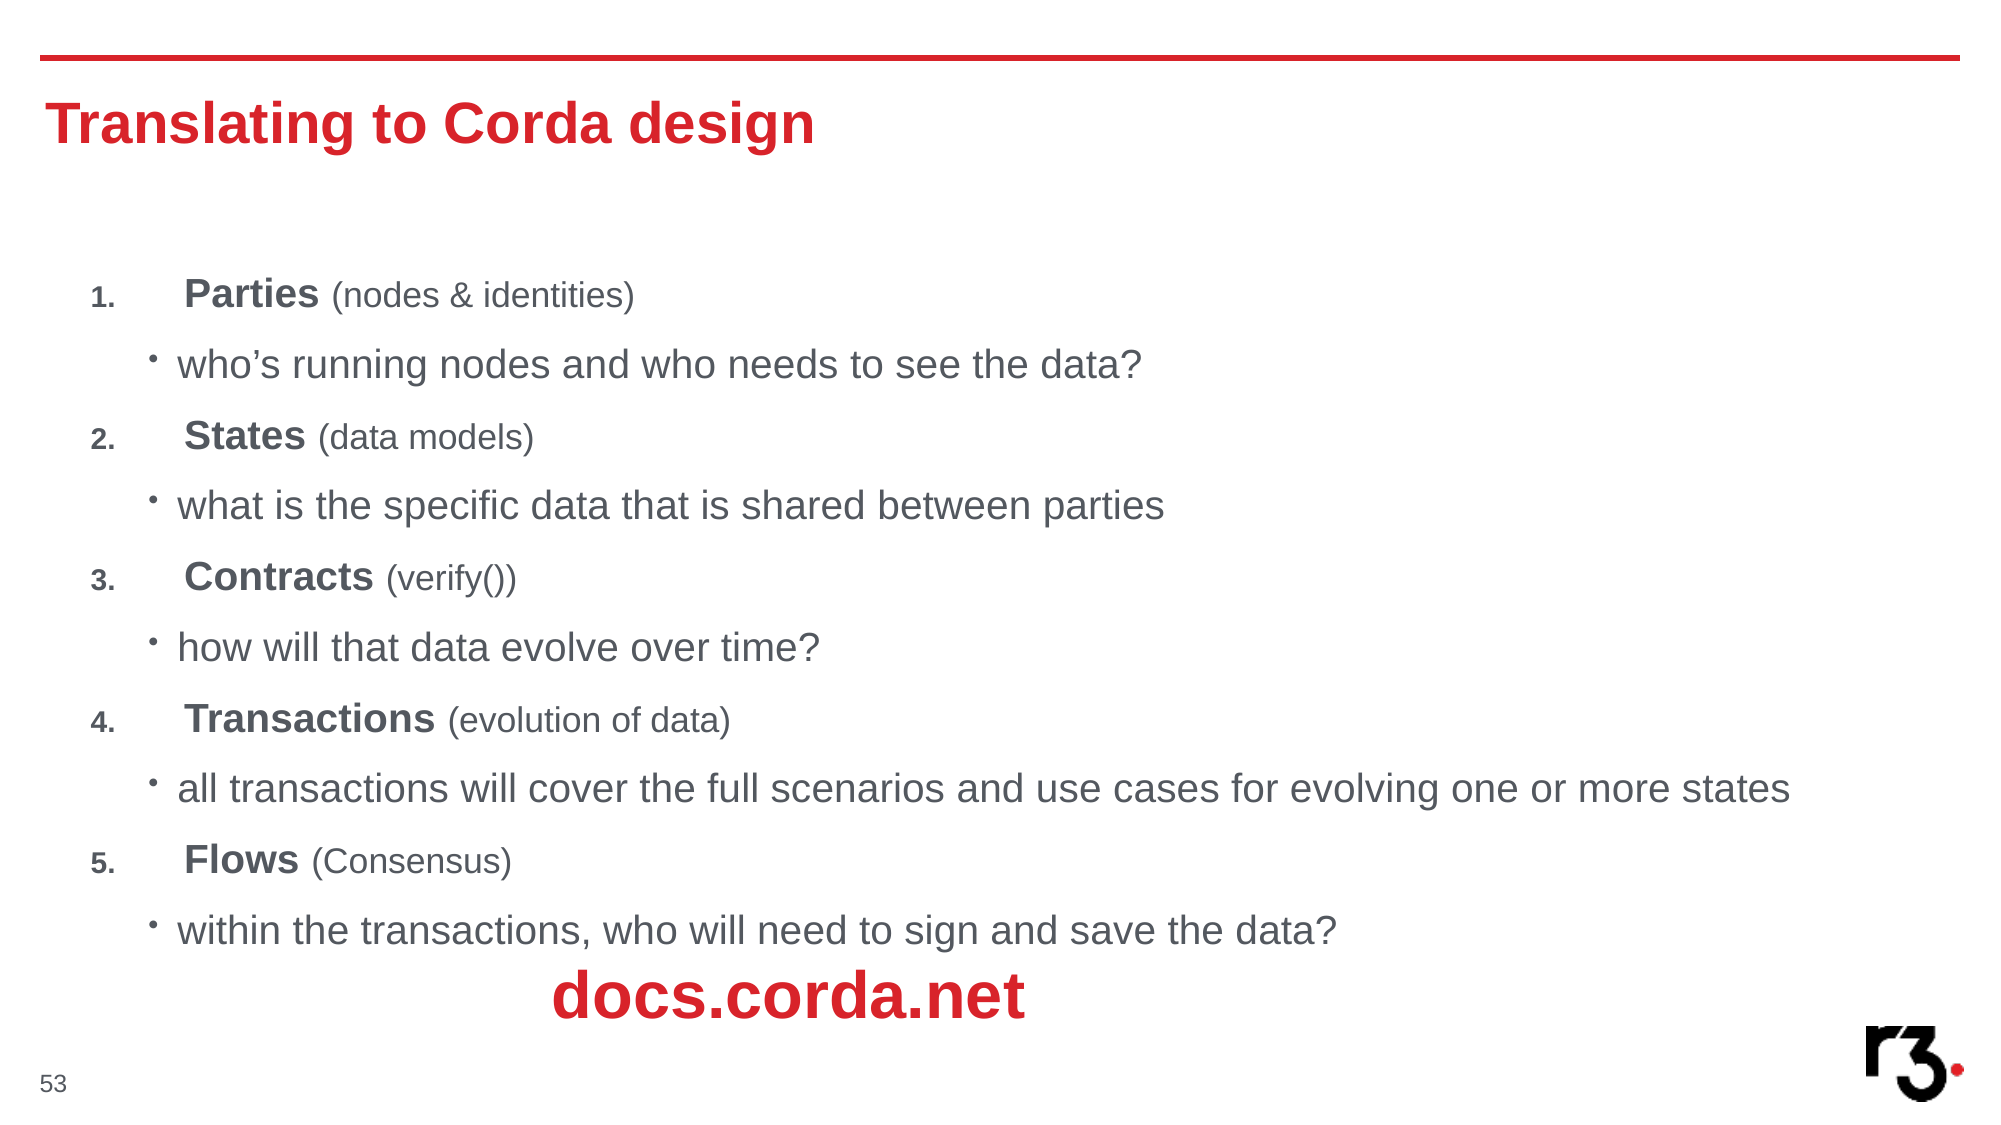

# Translating to Corda design
Parties (nodes & identities)
who’s running nodes and who needs to see the data?
States (data models)
what is the specific data that is shared between parties
Contracts (verify())
how will that data evolve over time?
Transactions (evolution of data)
all transactions will cover the full scenarios and use cases for evolving one or more states
Flows (Consensus)
within the transactions, who will need to sign and save the data?
docs.corda.net
53